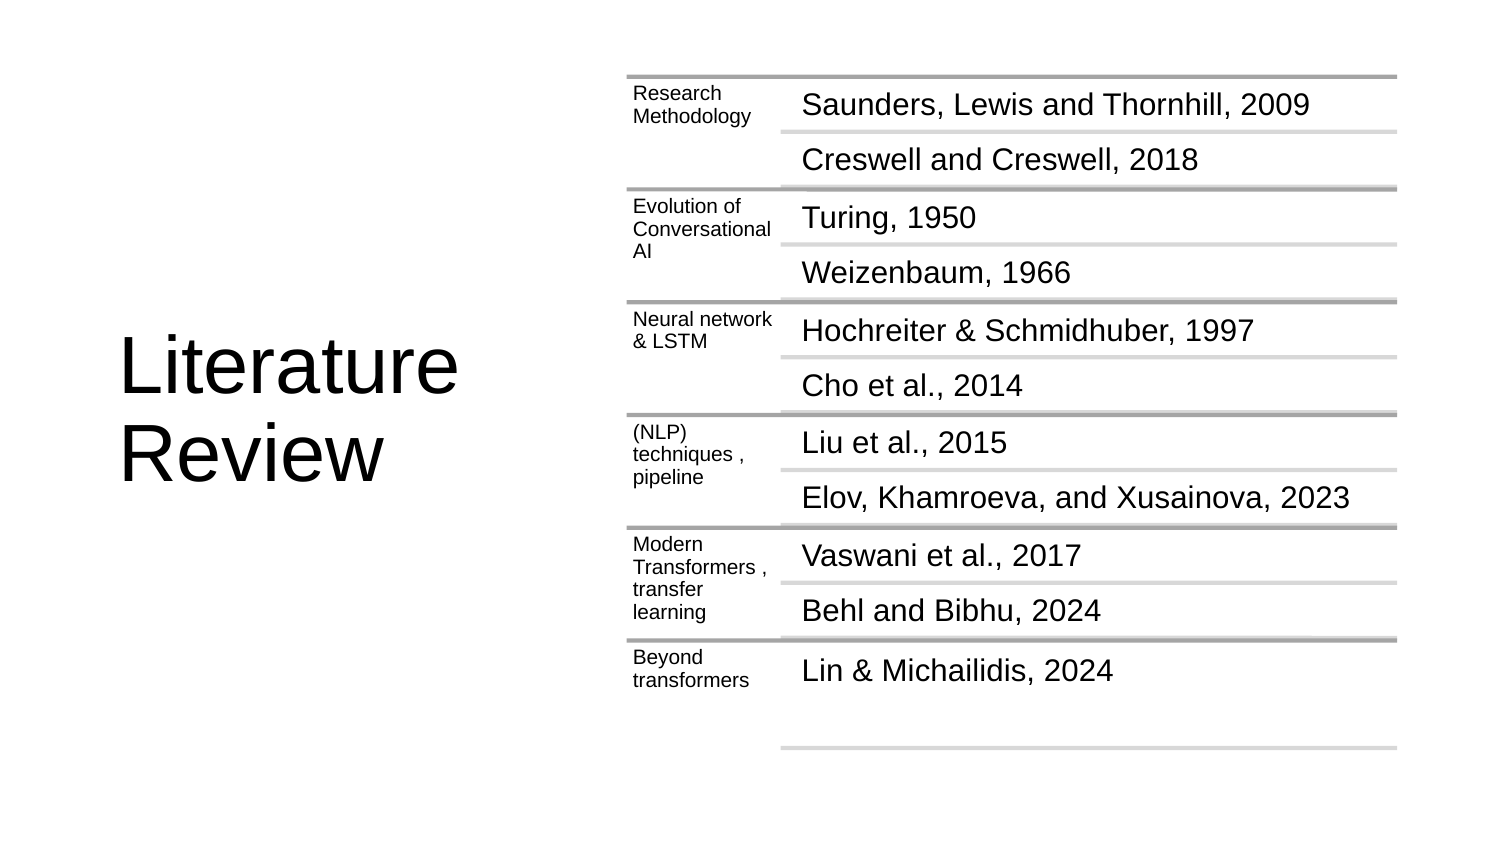

# Literature Review
Research Methodology
Saunders, Lewis and Thornhill, 2009
Creswell and Creswell, 2018
Evolution of Conversational AI
Turing, 1950
Weizenbaum, 1966
Neural network & LSTM
Hochreiter & Schmidhuber, 1997
Cho et al., 2014
(NLP) techniques , pipeline
Liu et al., 2015
Elov, Khamroeva, and Xusainova, 2023
Modern  Transformers , transfer learning
Vaswani et al., 2017
Behl and Bibhu, 2024
Beyond transformers
Lin & Michailidis, 2024